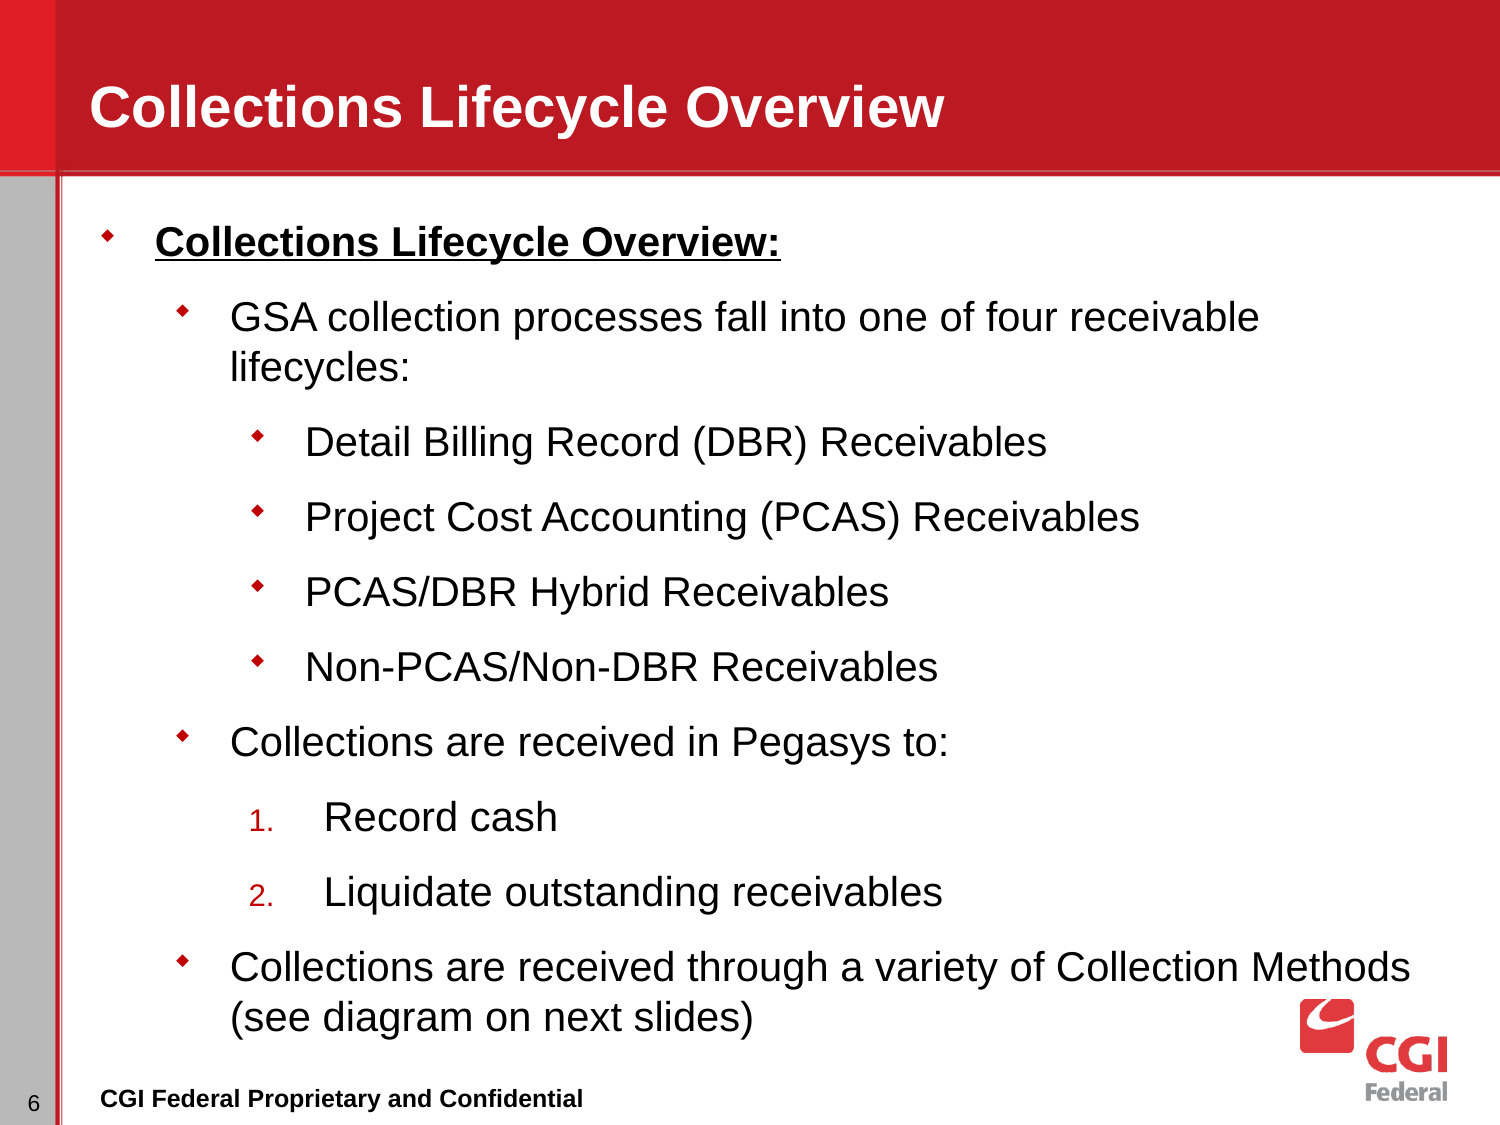

# Collections Lifecycle Overview
Collections Lifecycle Overview:
GSA collection processes fall into one of four receivable lifecycles:
Detail Billing Record (DBR) Receivables
Project Cost Accounting (PCAS) Receivables
PCAS/DBR Hybrid Receivables
Non-PCAS/Non-DBR Receivables
Collections are received in Pegasys to:
Record cash
Liquidate outstanding receivables
Collections are received through a variety of Collection Methods (see diagram on next slides)

6
CGI Federal Proprietary and Confidential